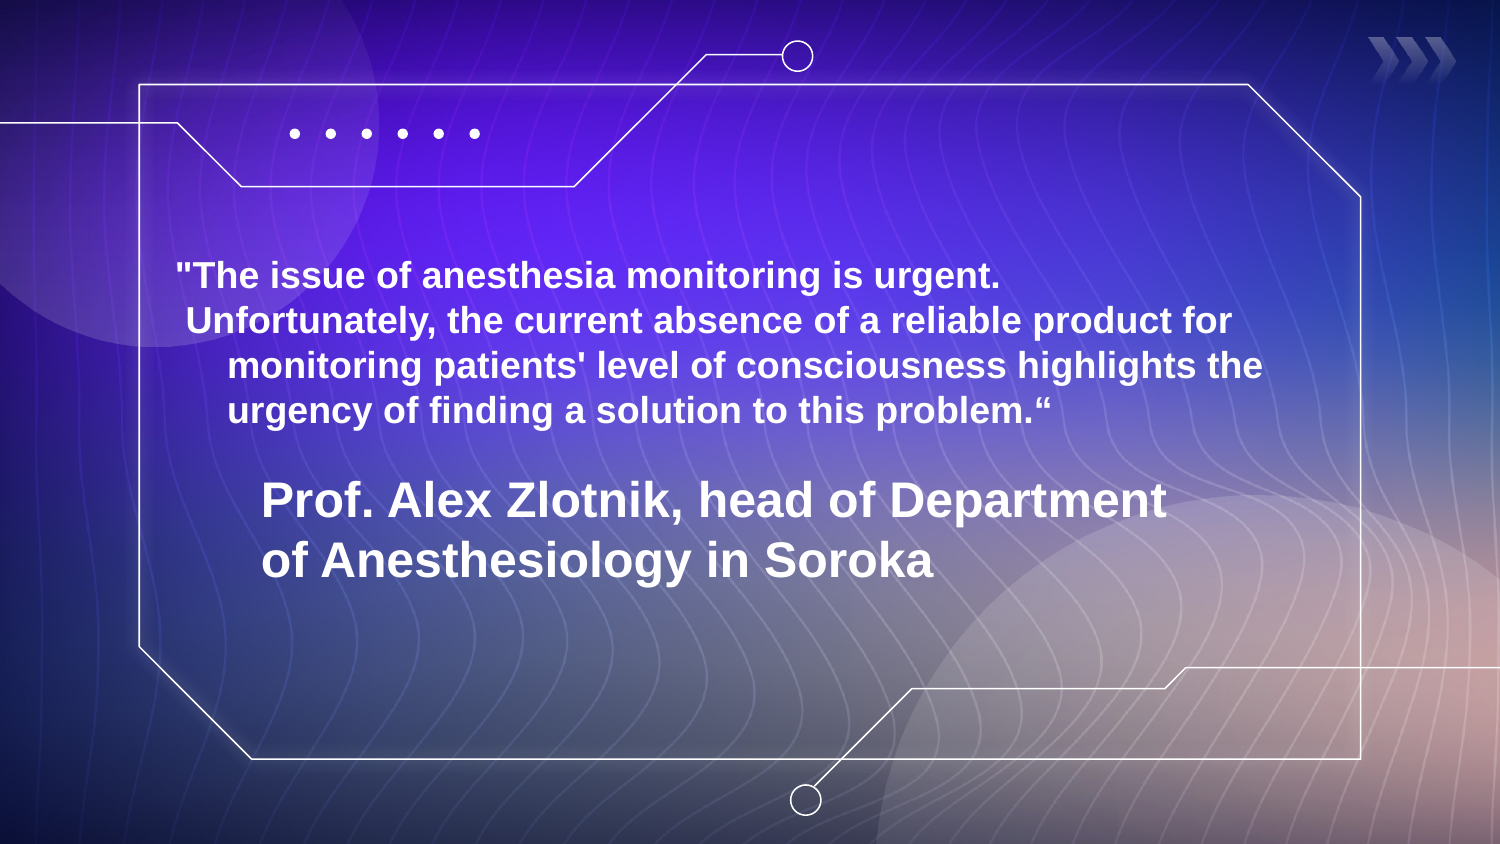

"The issue of anesthesia monitoring is urgent.
 Unfortunately, the current absence of a reliable product for monitoring patients' level of consciousness highlights the urgency of finding a solution to this problem.“

# Prof. Alex Zlotnik, head of Department of Anesthesiology in Soroka